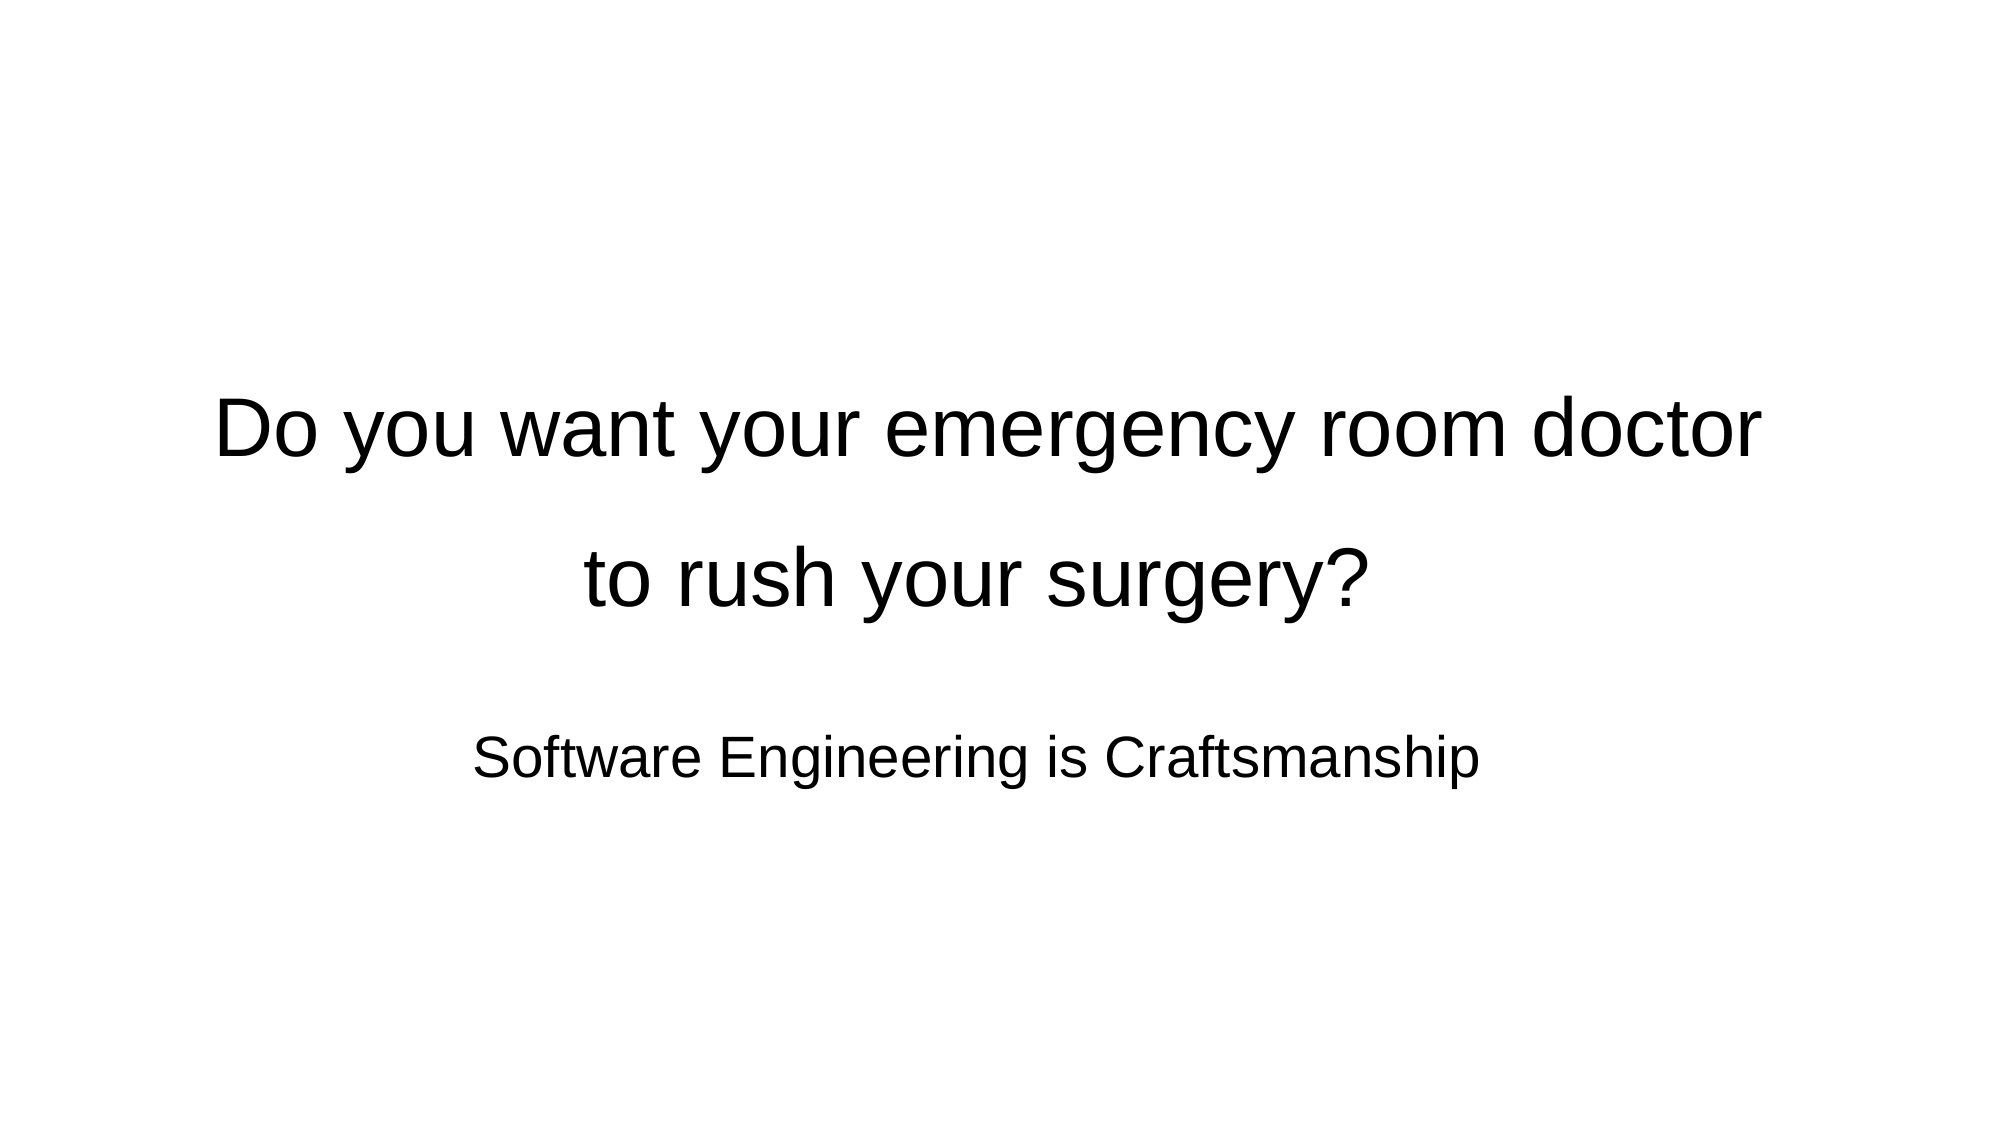

#
Do you want your emergency room doctor
to rush your surgery?
Software Engineering is Craftsmanship